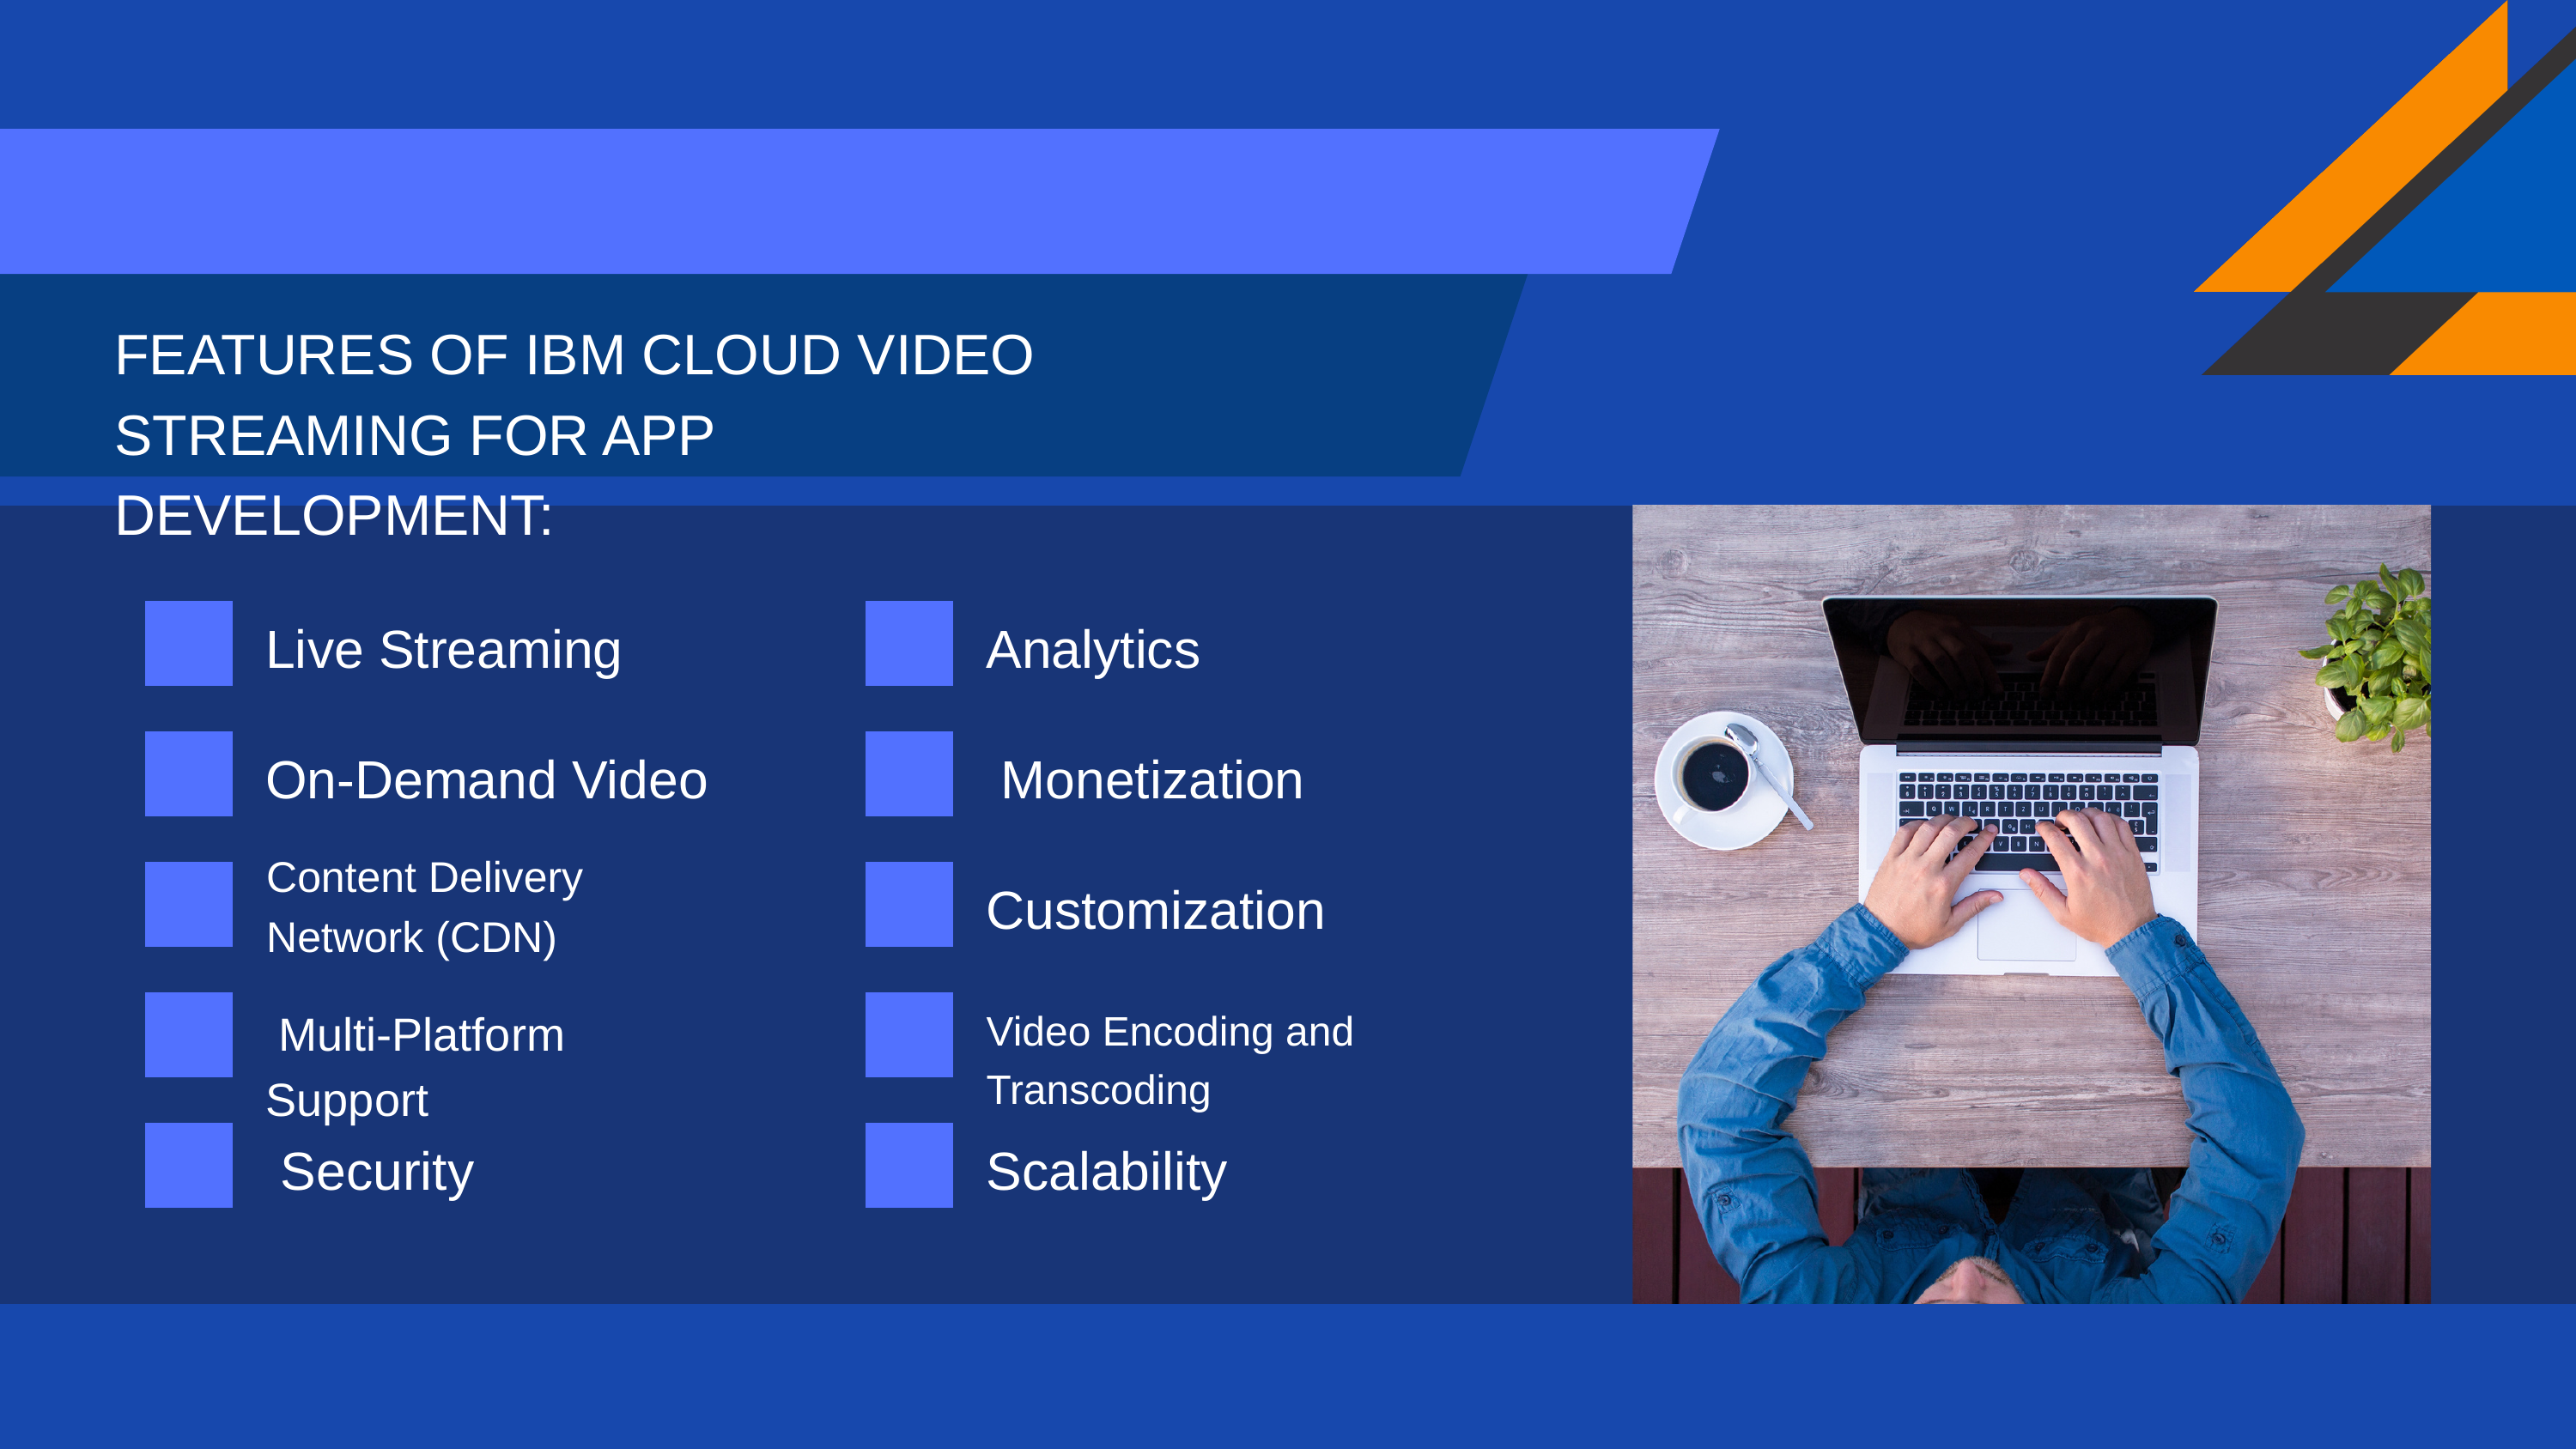

FEATURES OF IBM CLOUD VIDEO STREAMING FOR APP DEVELOPMENT:

Live Streaming
Analytics

On-Demand Video
 Monetization
Content Delivery Network (CDN)

Customization

 Multi-Platform Support
Video Encoding and Transcoding

 Security
Scalability